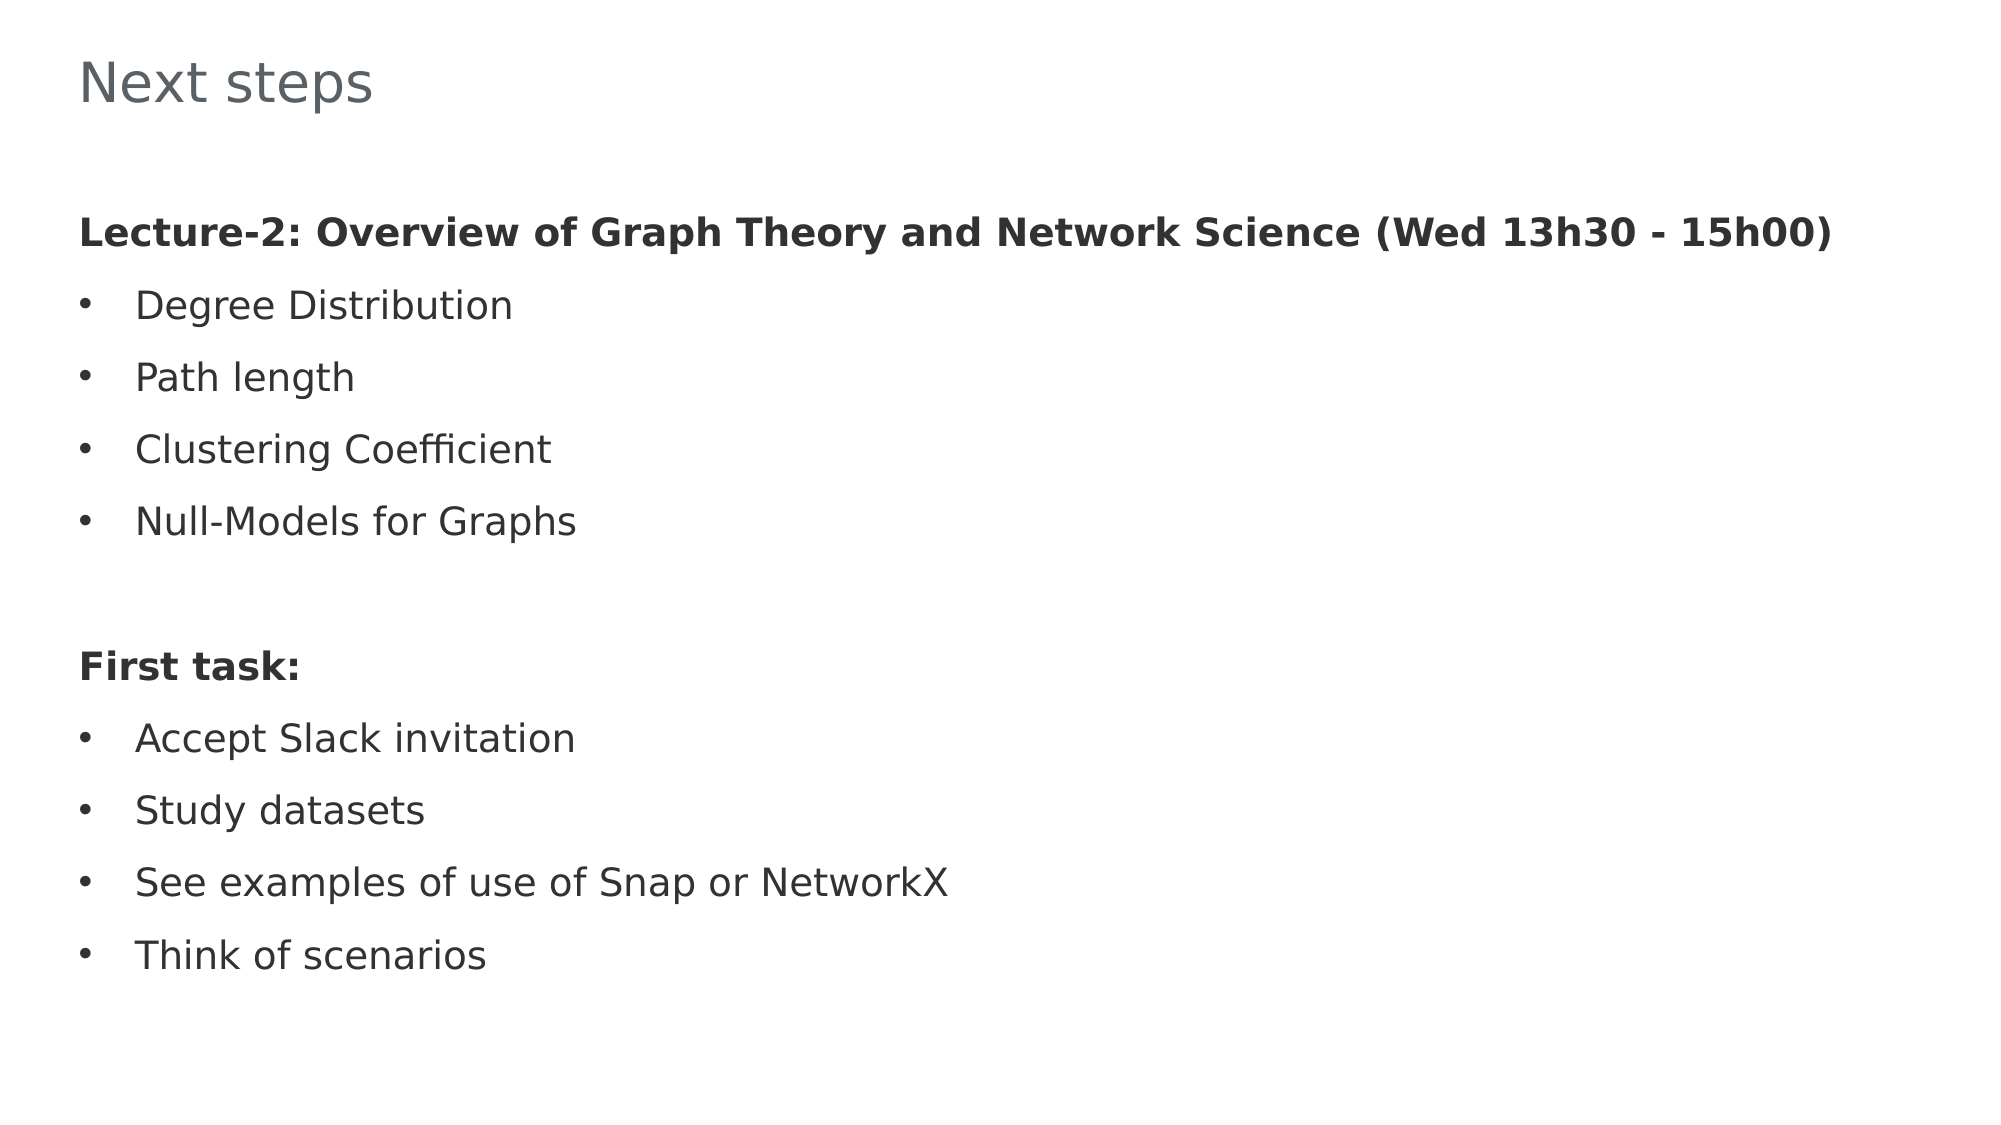

# Next steps
Lecture-2: Overview of Graph Theory and Network Science (Wed 13h30 - 15h00)
Degree Distribution
Path length
Clustering Coefficient
Null-Models for Graphs

First task:
Accept Slack invitation
Study datasets
See examples of use of Snap or NetworkX
Think of scenarios